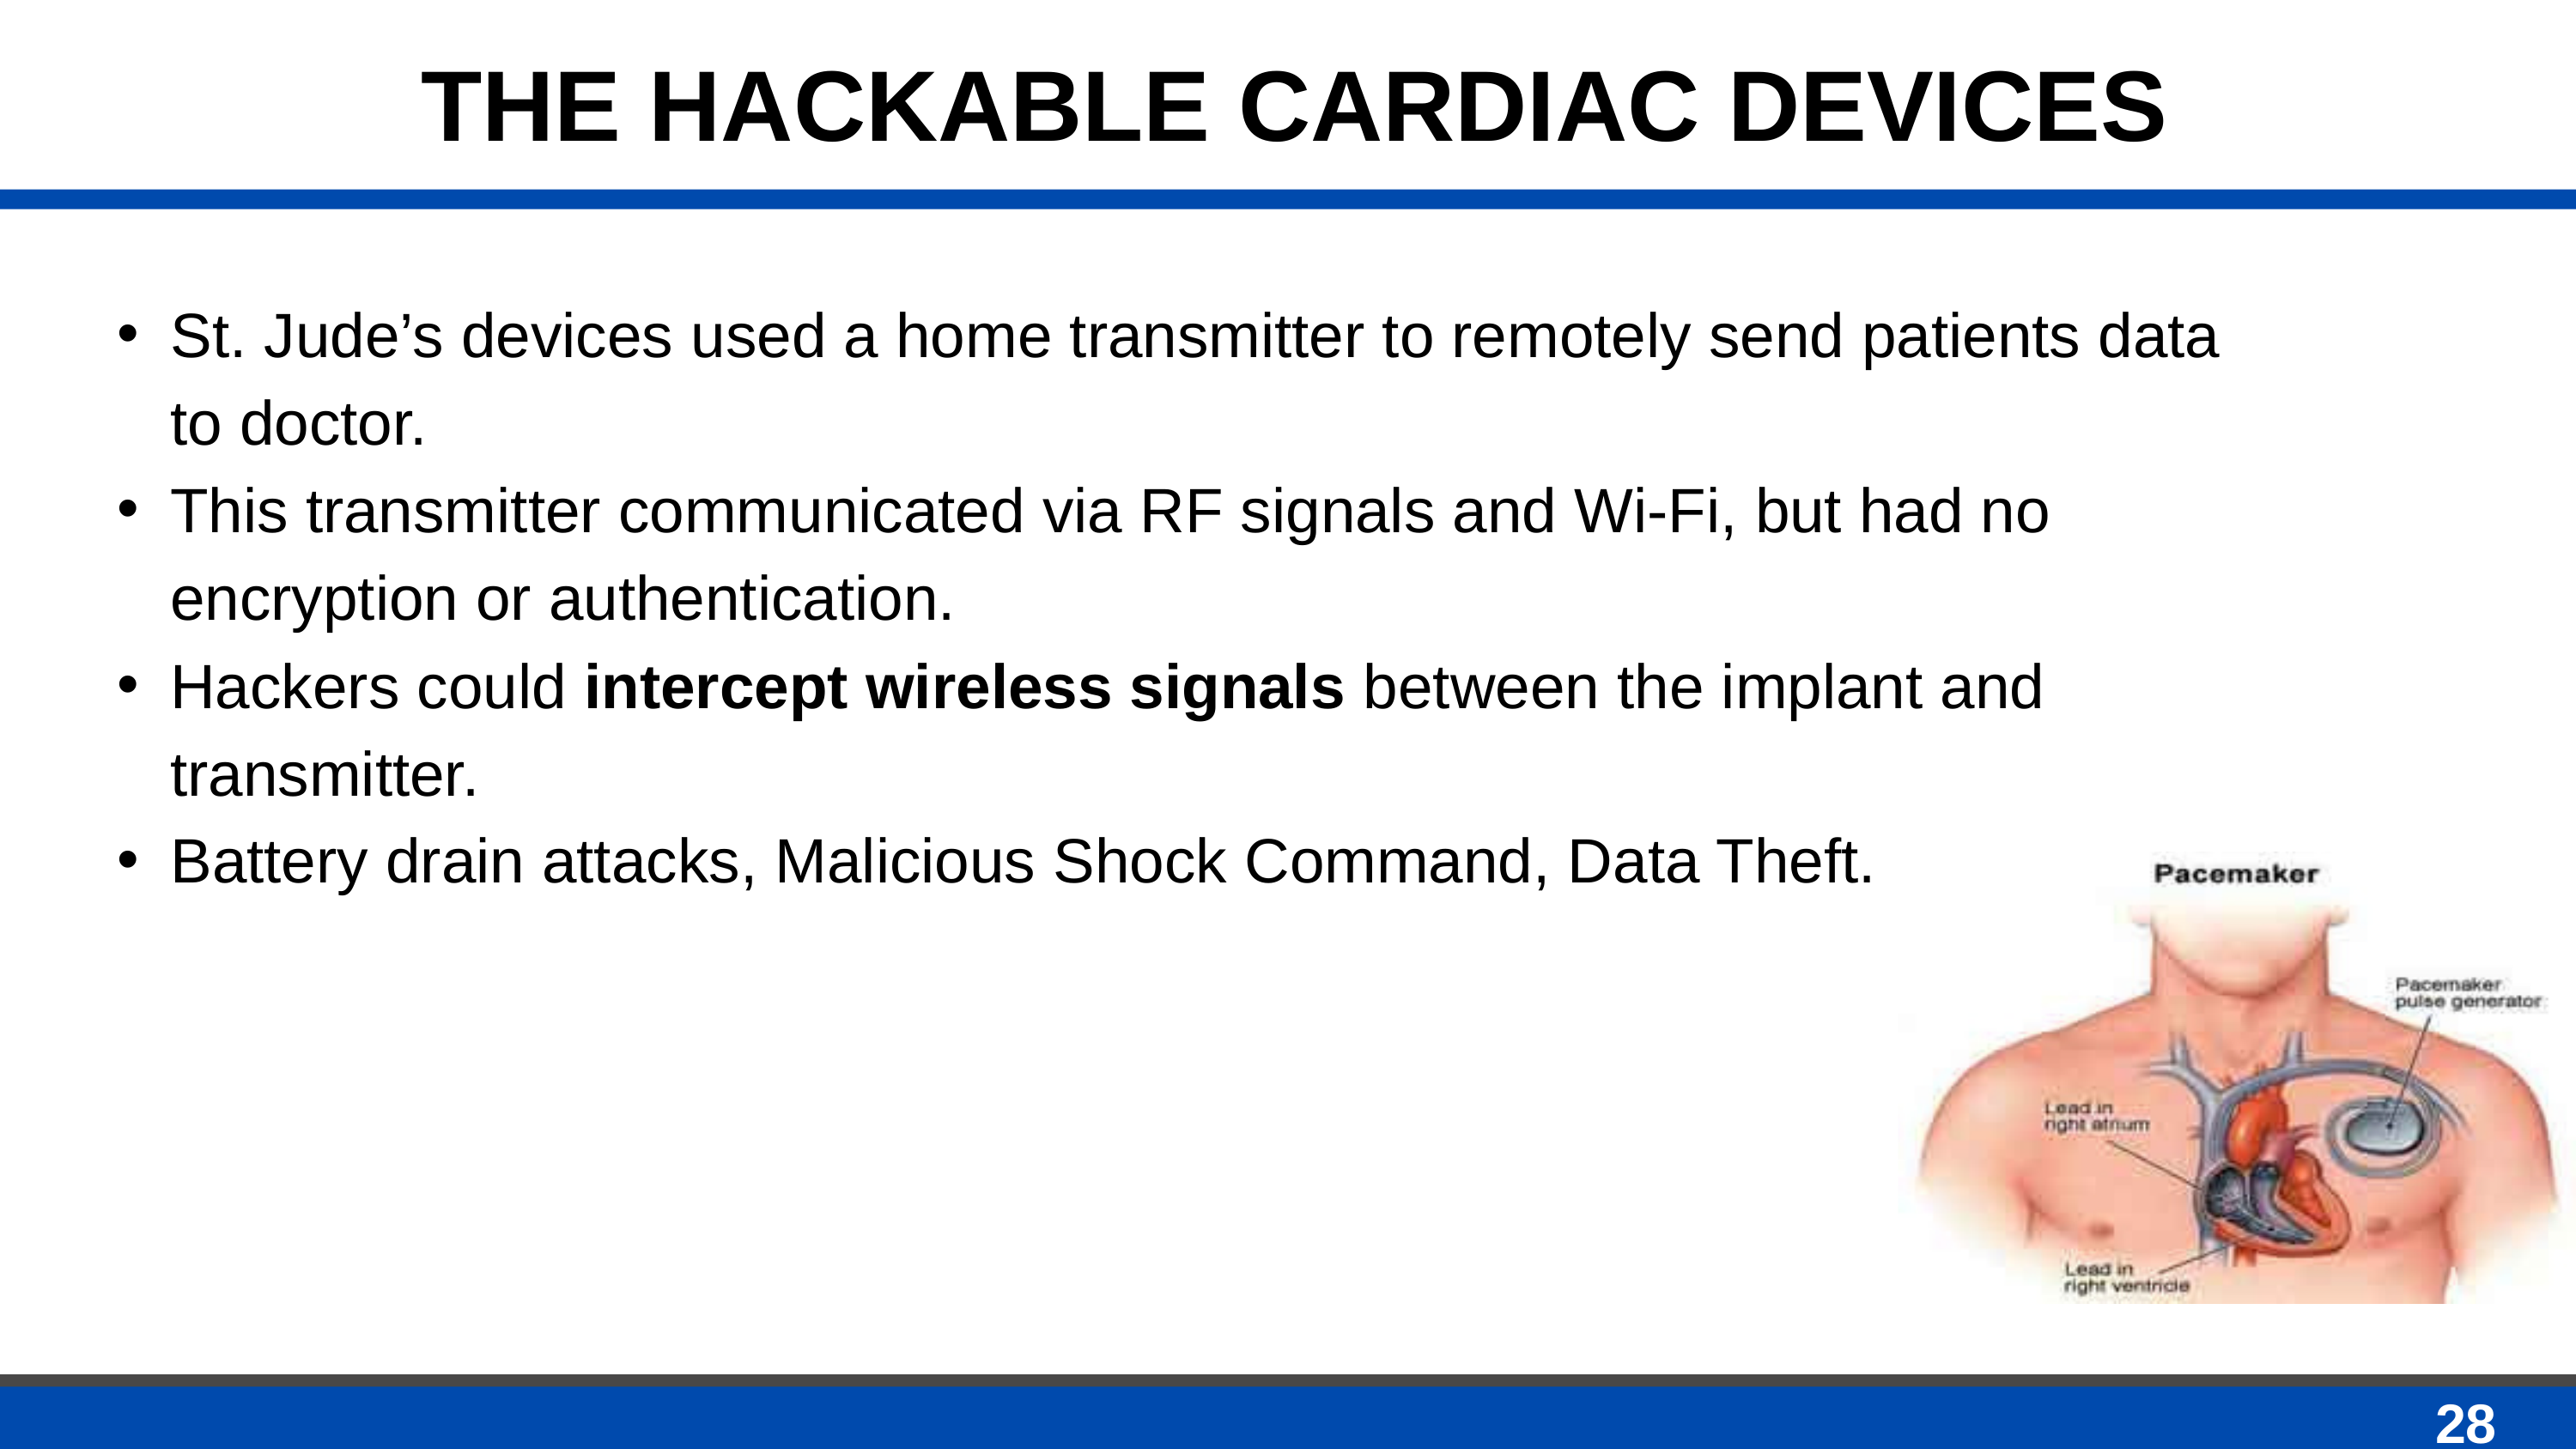

THE HACKABLE CARDIAC DEVICES

St. Jude’s devices used a home transmitter to remotely send patients data to doctor.
This transmitter communicated via RF signals and Wi-Fi, but had no encryption or authentication.
Hackers could intercept wireless signals between the implant and transmitter.
Battery drain attacks, Malicious Shock Command, Data Theft.

28